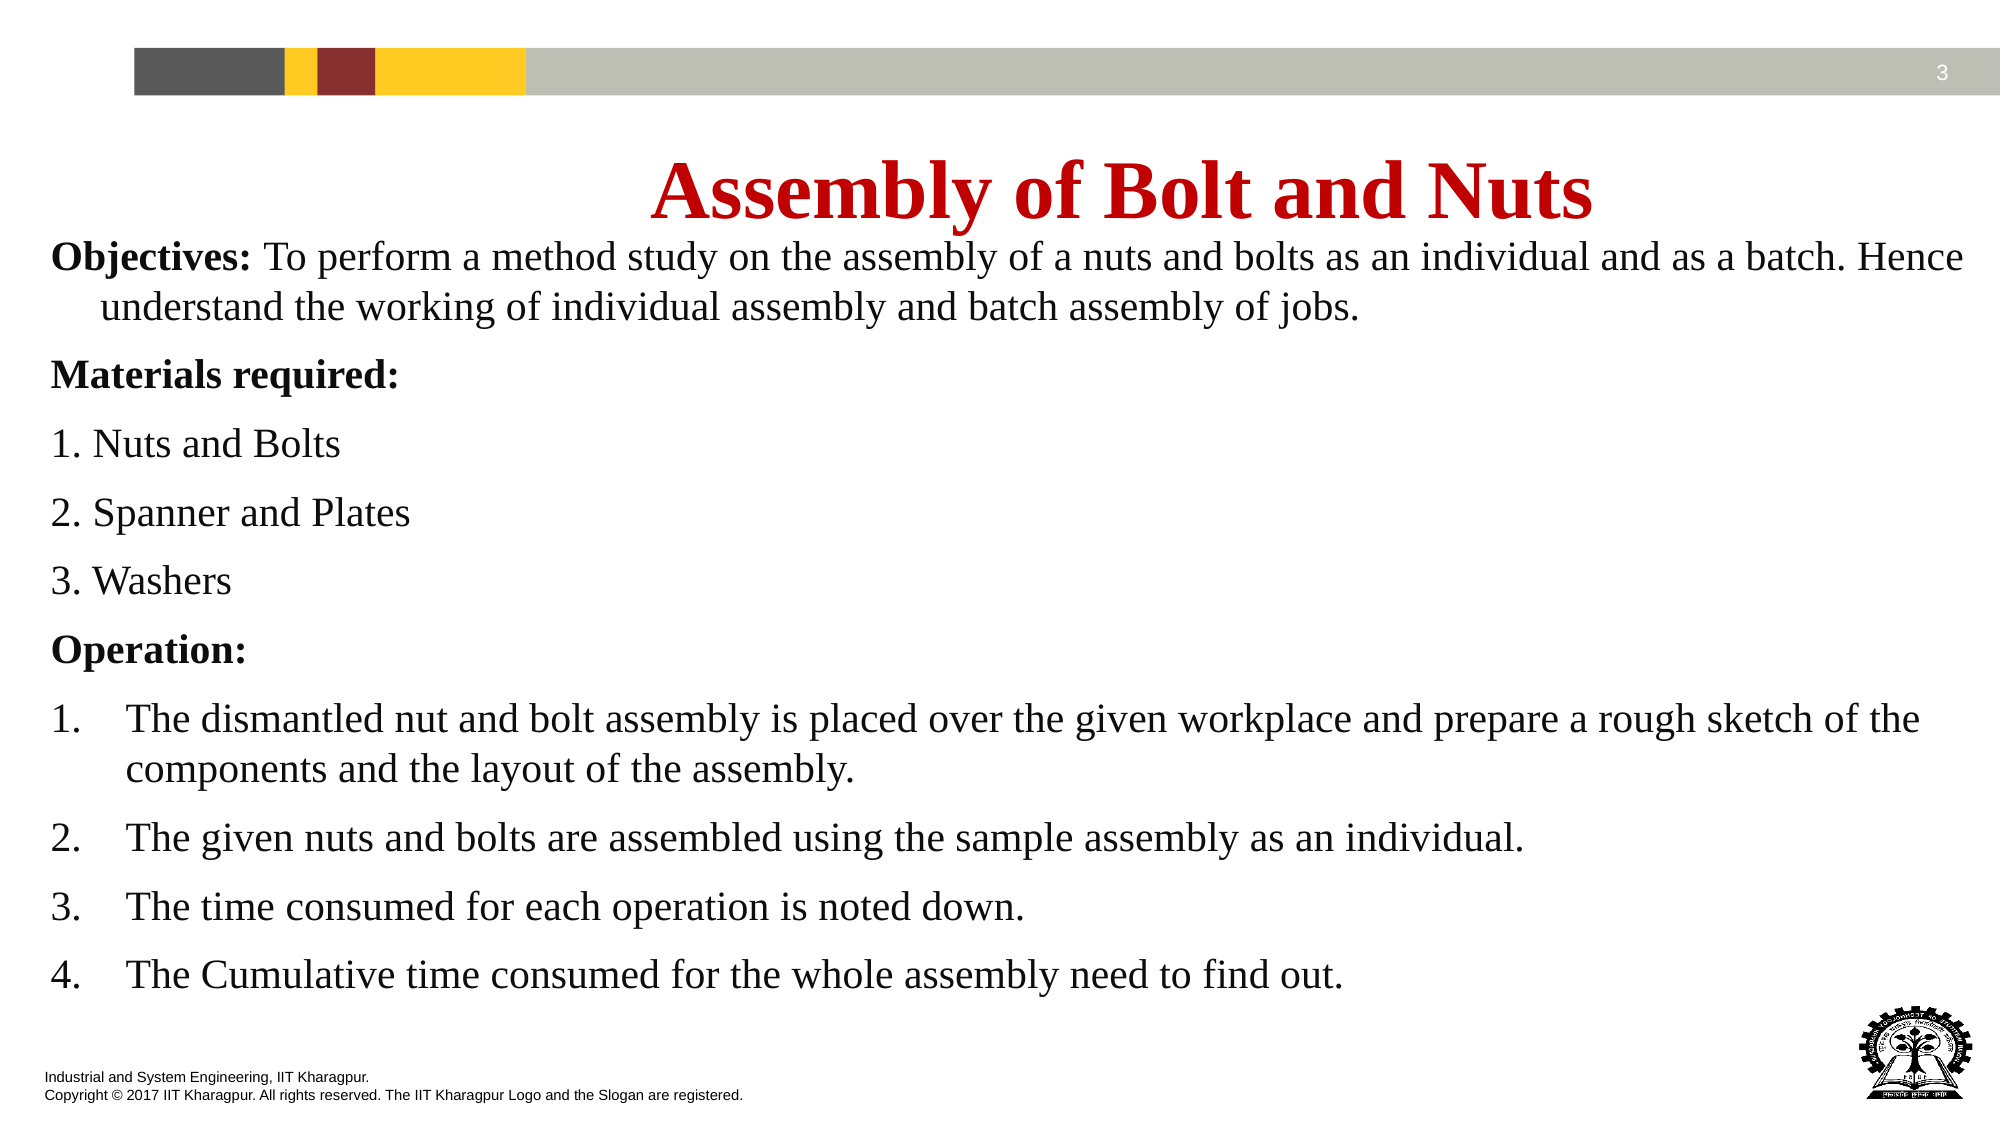

# Assembly of Bolt and Nuts
Objectives: To perform a method study on the assembly of a nuts and bolts as an individual and as a batch. Hence understand the working of individual assembly and batch assembly of jobs.
Materials required:
1. Nuts and Bolts
2. Spanner and Plates
3. Washers
Operation:
The dismantled nut and bolt assembly is placed over the given workplace and prepare a rough sketch of the components and the layout of the assembly.
The given nuts and bolts are assembled using the sample assembly as an individual.
The time consumed for each operation is noted down.
The Cumulative time consumed for the whole assembly need to find out.